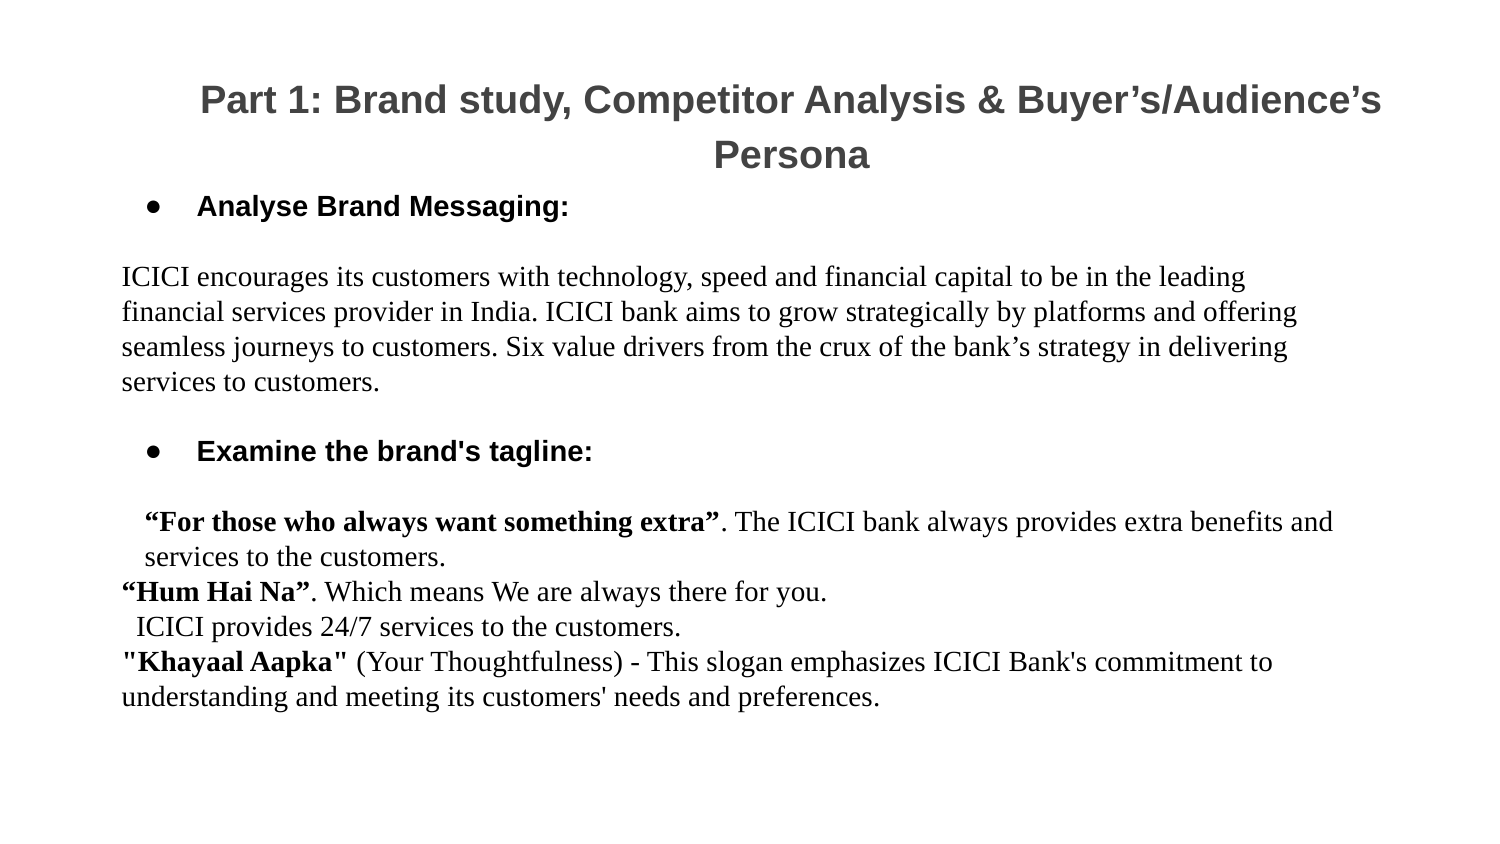

Part 1: Brand study, Competitor Analysis & Buyer’s/Audience’s Persona

Analyse Brand Messaging:

ICICI encourages its customers with technology, speed and financial capital to be in the leading financial services provider in India. ICICI bank aims to grow strategically by platforms and offering seamless journeys to customers. Six value drivers from the crux of the bank’s strategy in delivering services to customers.

Examine the brand's tagline:

“For those who always want something extra”. The ICICI bank always provides extra benefits and services to the customers.
“Hum Hai Na”. Which means We are always there for you.
  ICICI provides 24/7 services to the customers.
"Khayaal Aapka" (Your Thoughtfulness) - This slogan emphasizes ICICI Bank's commitment to       understanding and meeting its customers' needs and preferences.